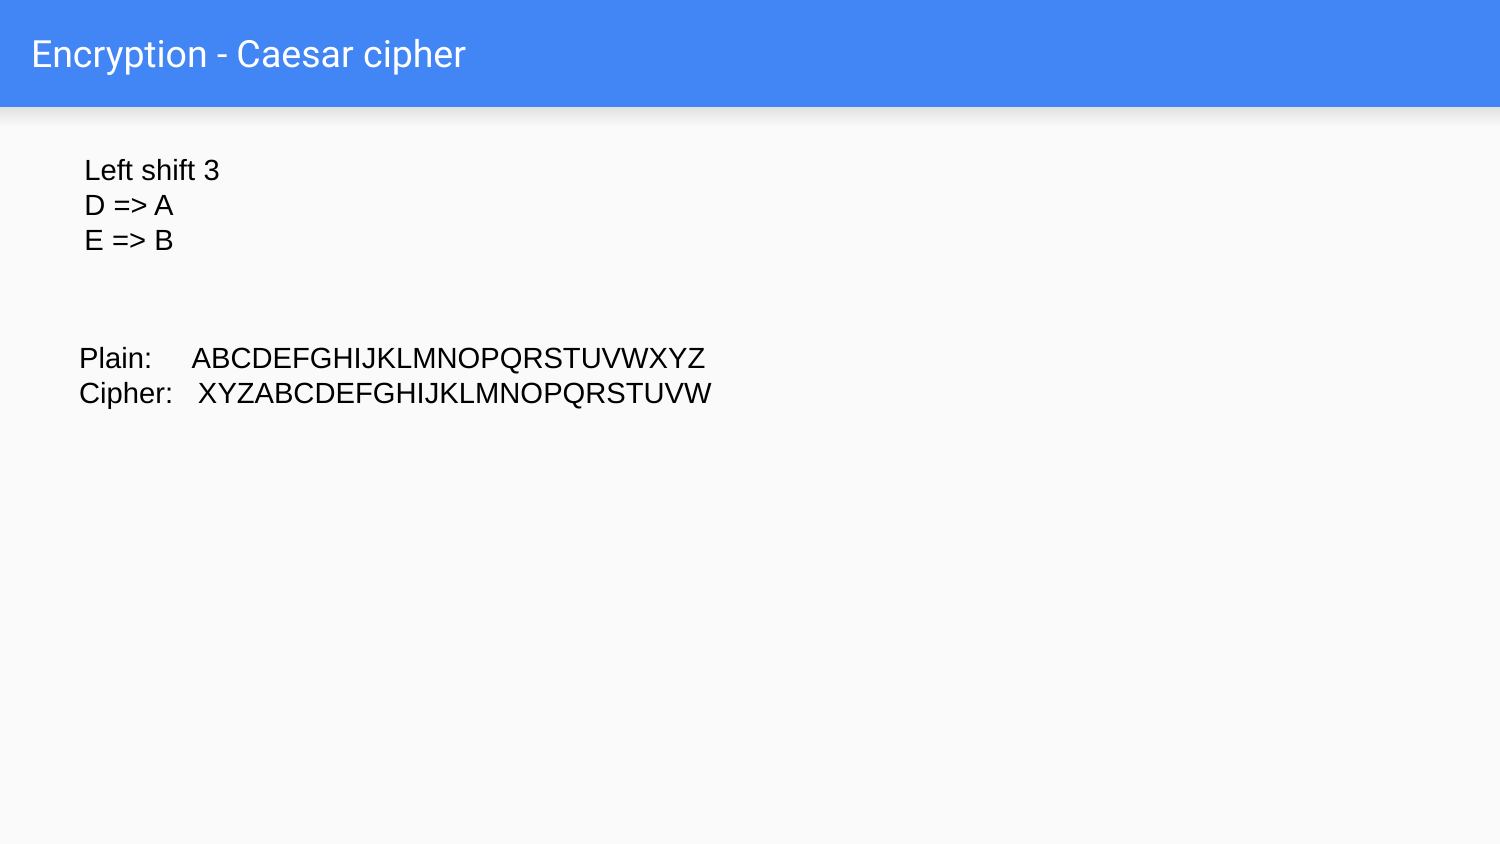

# Encryption - Caesar cipher
Left shift 3
D => A
E => B

Plain:     ABCDEFGHIJKLMNOPQRSTUVWXYZ
Cipher:   XYZABCDEFGHIJKLMNOPQRSTUVW